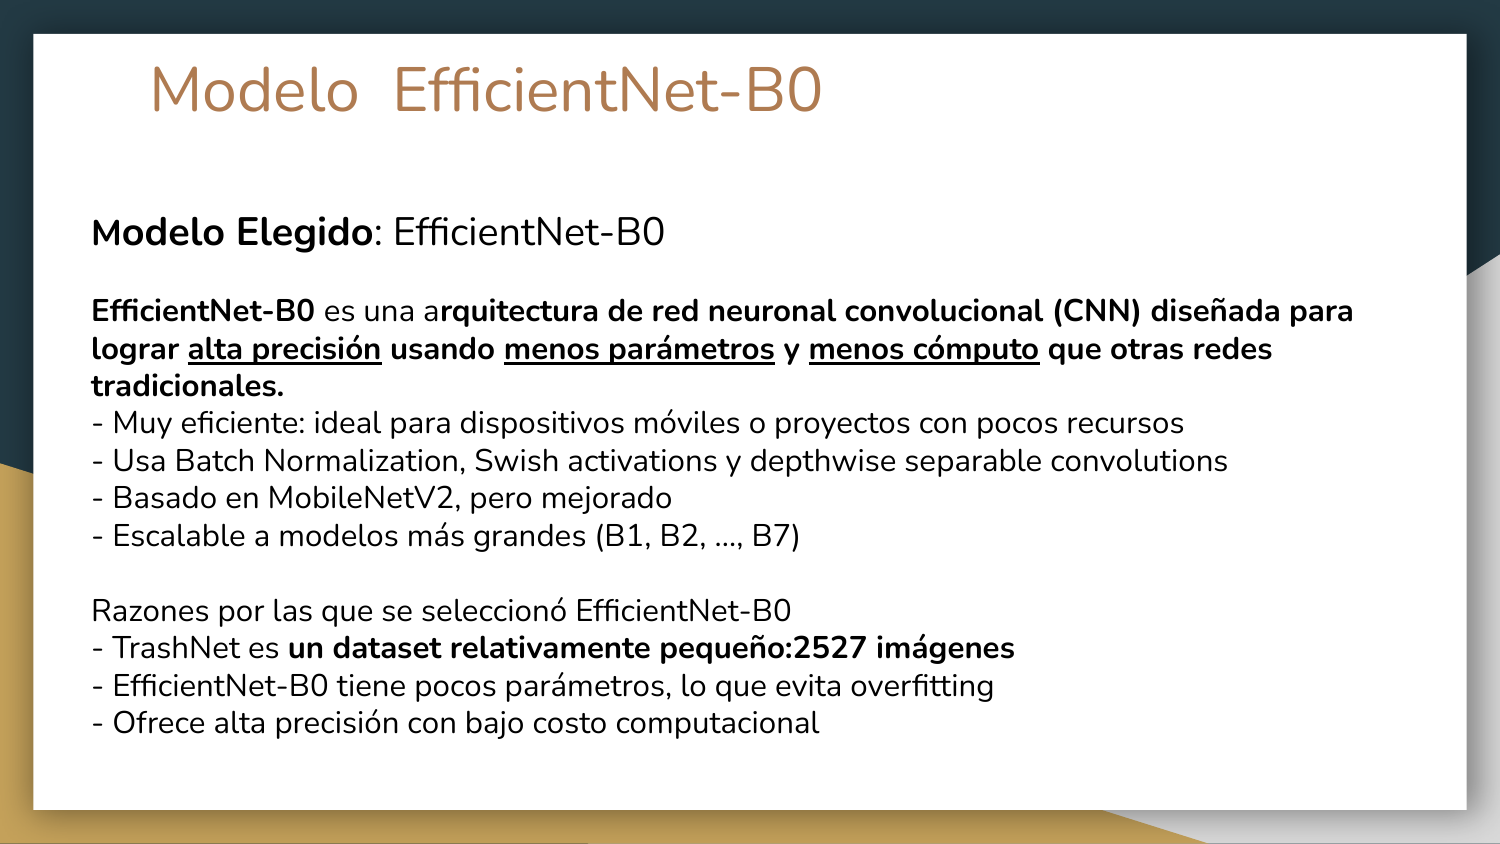

# Modelo  EfficientNet-B0
Modelo Elegido: EfficientNet-B0

EfficientNet-B0 es una arquitectura de red neuronal convolucional (CNN) diseñada para lograr alta precisión usando menos parámetros y menos cómputo que otras redes tradicionales.
- Muy eficiente: ideal para dispositivos móviles o proyectos con pocos recursos
- Usa Batch Normalization, Swish activations y depthwise separable convolutions
- Basado en MobileNetV2, pero mejorado
- Escalable a modelos más grandes (B1, B2, ..., B7)

Razones por las que se seleccionó EfficientNet-B0
- TrashNet es un dataset relativamente pequeño:2527 imágenes
- EfficientNet-B0 tiene pocos parámetros, lo que evita overfitting
- Ofrece alta precisión con bajo costo computacional